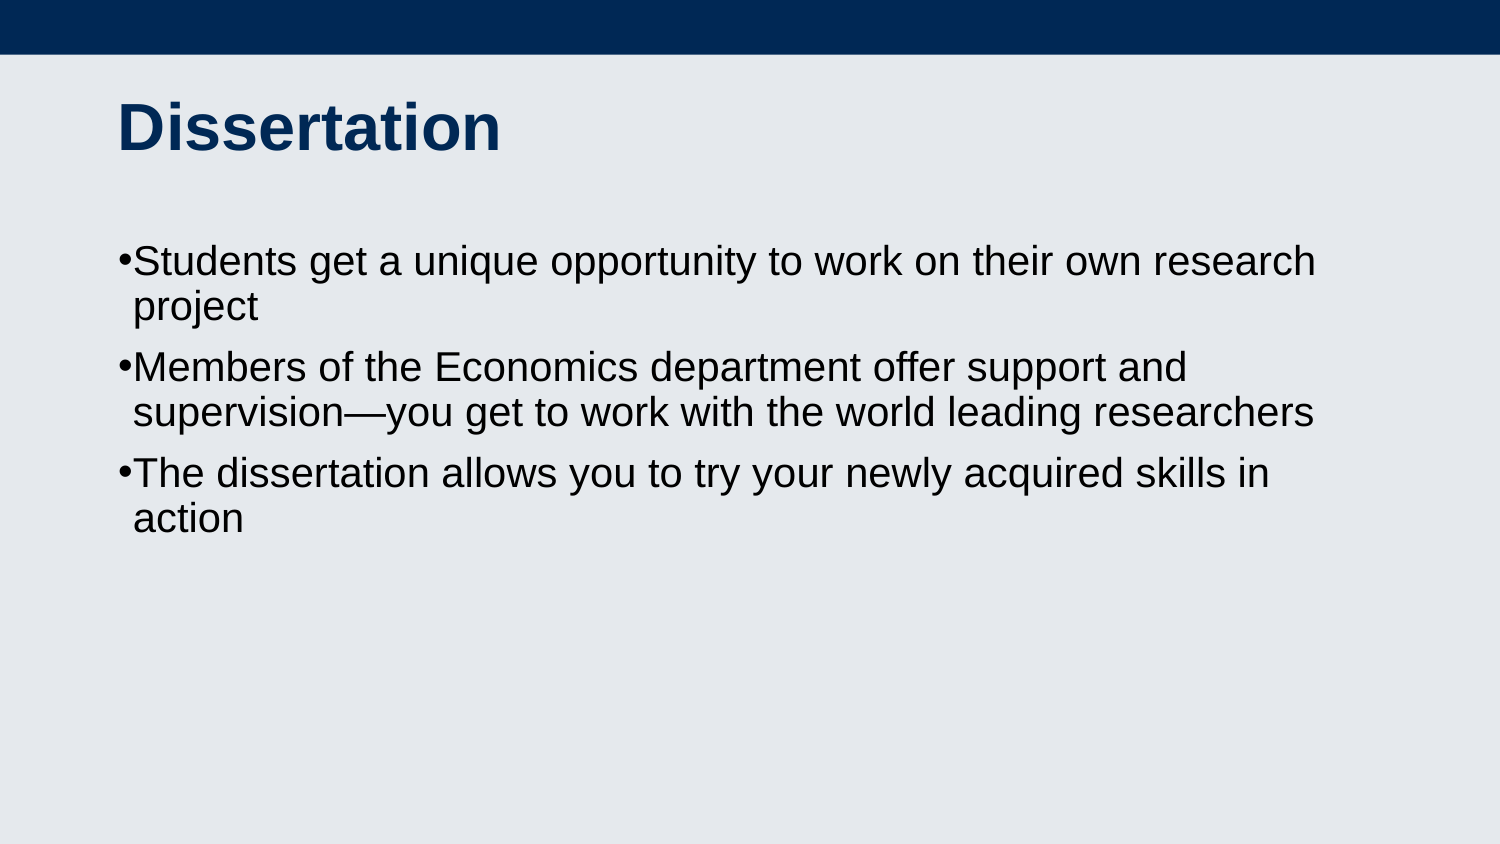

# Dissertation
Students get a unique opportunity to work on their own research project
Members of the Economics department offer support and supervision—you get to work with the world leading researchers
The dissertation allows you to try your newly acquired skills in action